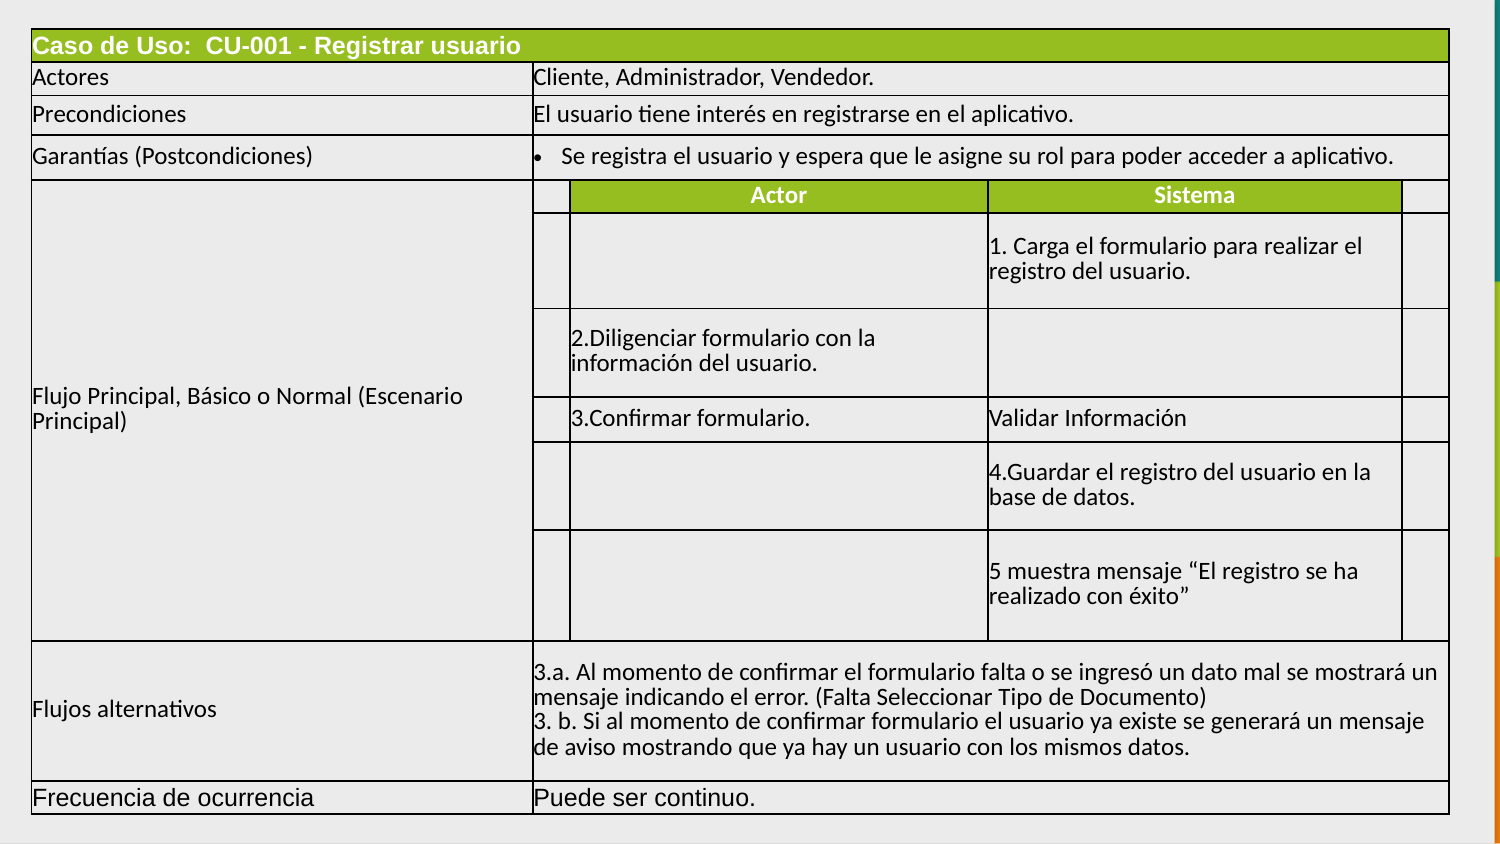

| Caso de Uso: CU-001 - Registrar usuario |  |  |  |  |
| --- | --- | --- | --- | --- |
| Actores | Cliente, Administrador, Vendedor. |  |  |  |
| Precondiciones | El usuario tiene interés en registrarse en el aplicativo. |  |  |  |
| Garantías (Postcondiciones) | Se registra el usuario y espera que le asigne su rol para poder acceder a aplicativo. |  |  |  |
| Flujo Principal, Básico o Normal (Escenario Principal) |  | Actor | Sistema |  |
|  |  |  | 1. Carga el formulario para realizar el registro del usuario. |  |
|  |  | 2.Diligenciar formulario con la información del usuario. |  |  |
|  |  | 3.Confirmar formulario. | Validar Información |  |
|  |  |  | 4.Guardar el registro del usuario en la base de datos. |  |
|  |  |  | 5 muestra mensaje “El registro se ha realizado con éxito” |  |
| Flujos alternativos | 3.a. Al momento de confirmar el formulario falta o se ingresó un dato mal se mostrará un mensaje indicando el error. (Falta Seleccionar Tipo de Documento) 3. b. Si al momento de confirmar formulario el usuario ya existe se generará un mensaje de aviso mostrando que ya hay un usuario con los mismos datos. |  |  |  |
| Frecuencia de ocurrencia | Puede ser continuo. |  |  |  |